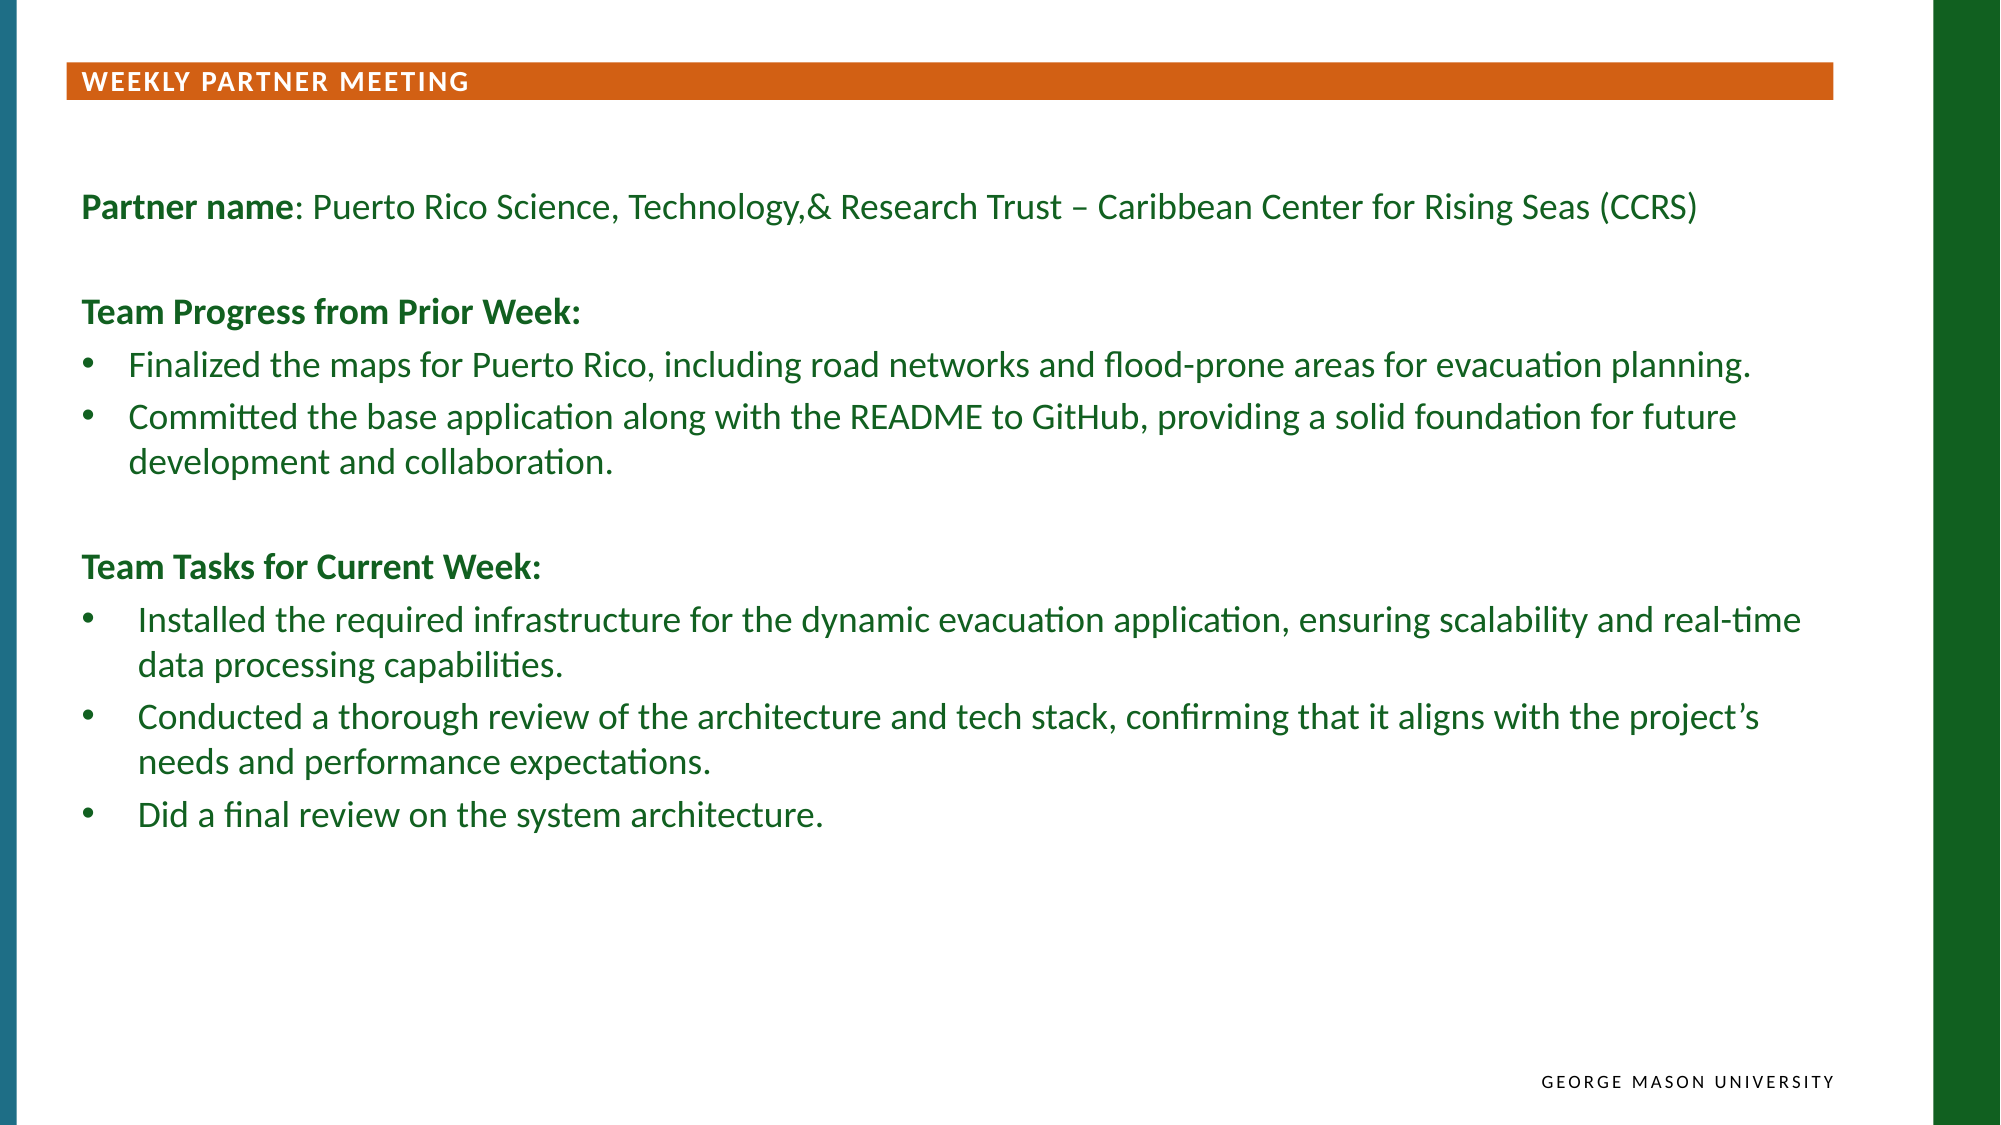

Weekly Partner Meeting
Partner name: Puerto Rico Science, Technology,& Research Trust – Caribbean Center for Rising Seas (CCRS)

Team Progress from Prior Week:
Finalized the maps for Puerto Rico, including road networks and flood-prone areas for evacuation planning.
Committed the base application along with the README to GitHub, providing a solid foundation for future development and collaboration.

Team Tasks for Current Week:
Installed the required infrastructure for the dynamic evacuation application, ensuring scalability and real-time data processing capabilities.
Conducted a thorough review of the architecture and tech stack, confirming that it aligns with the project’s needs and performance expectations.
Did a final review on the system architecture.